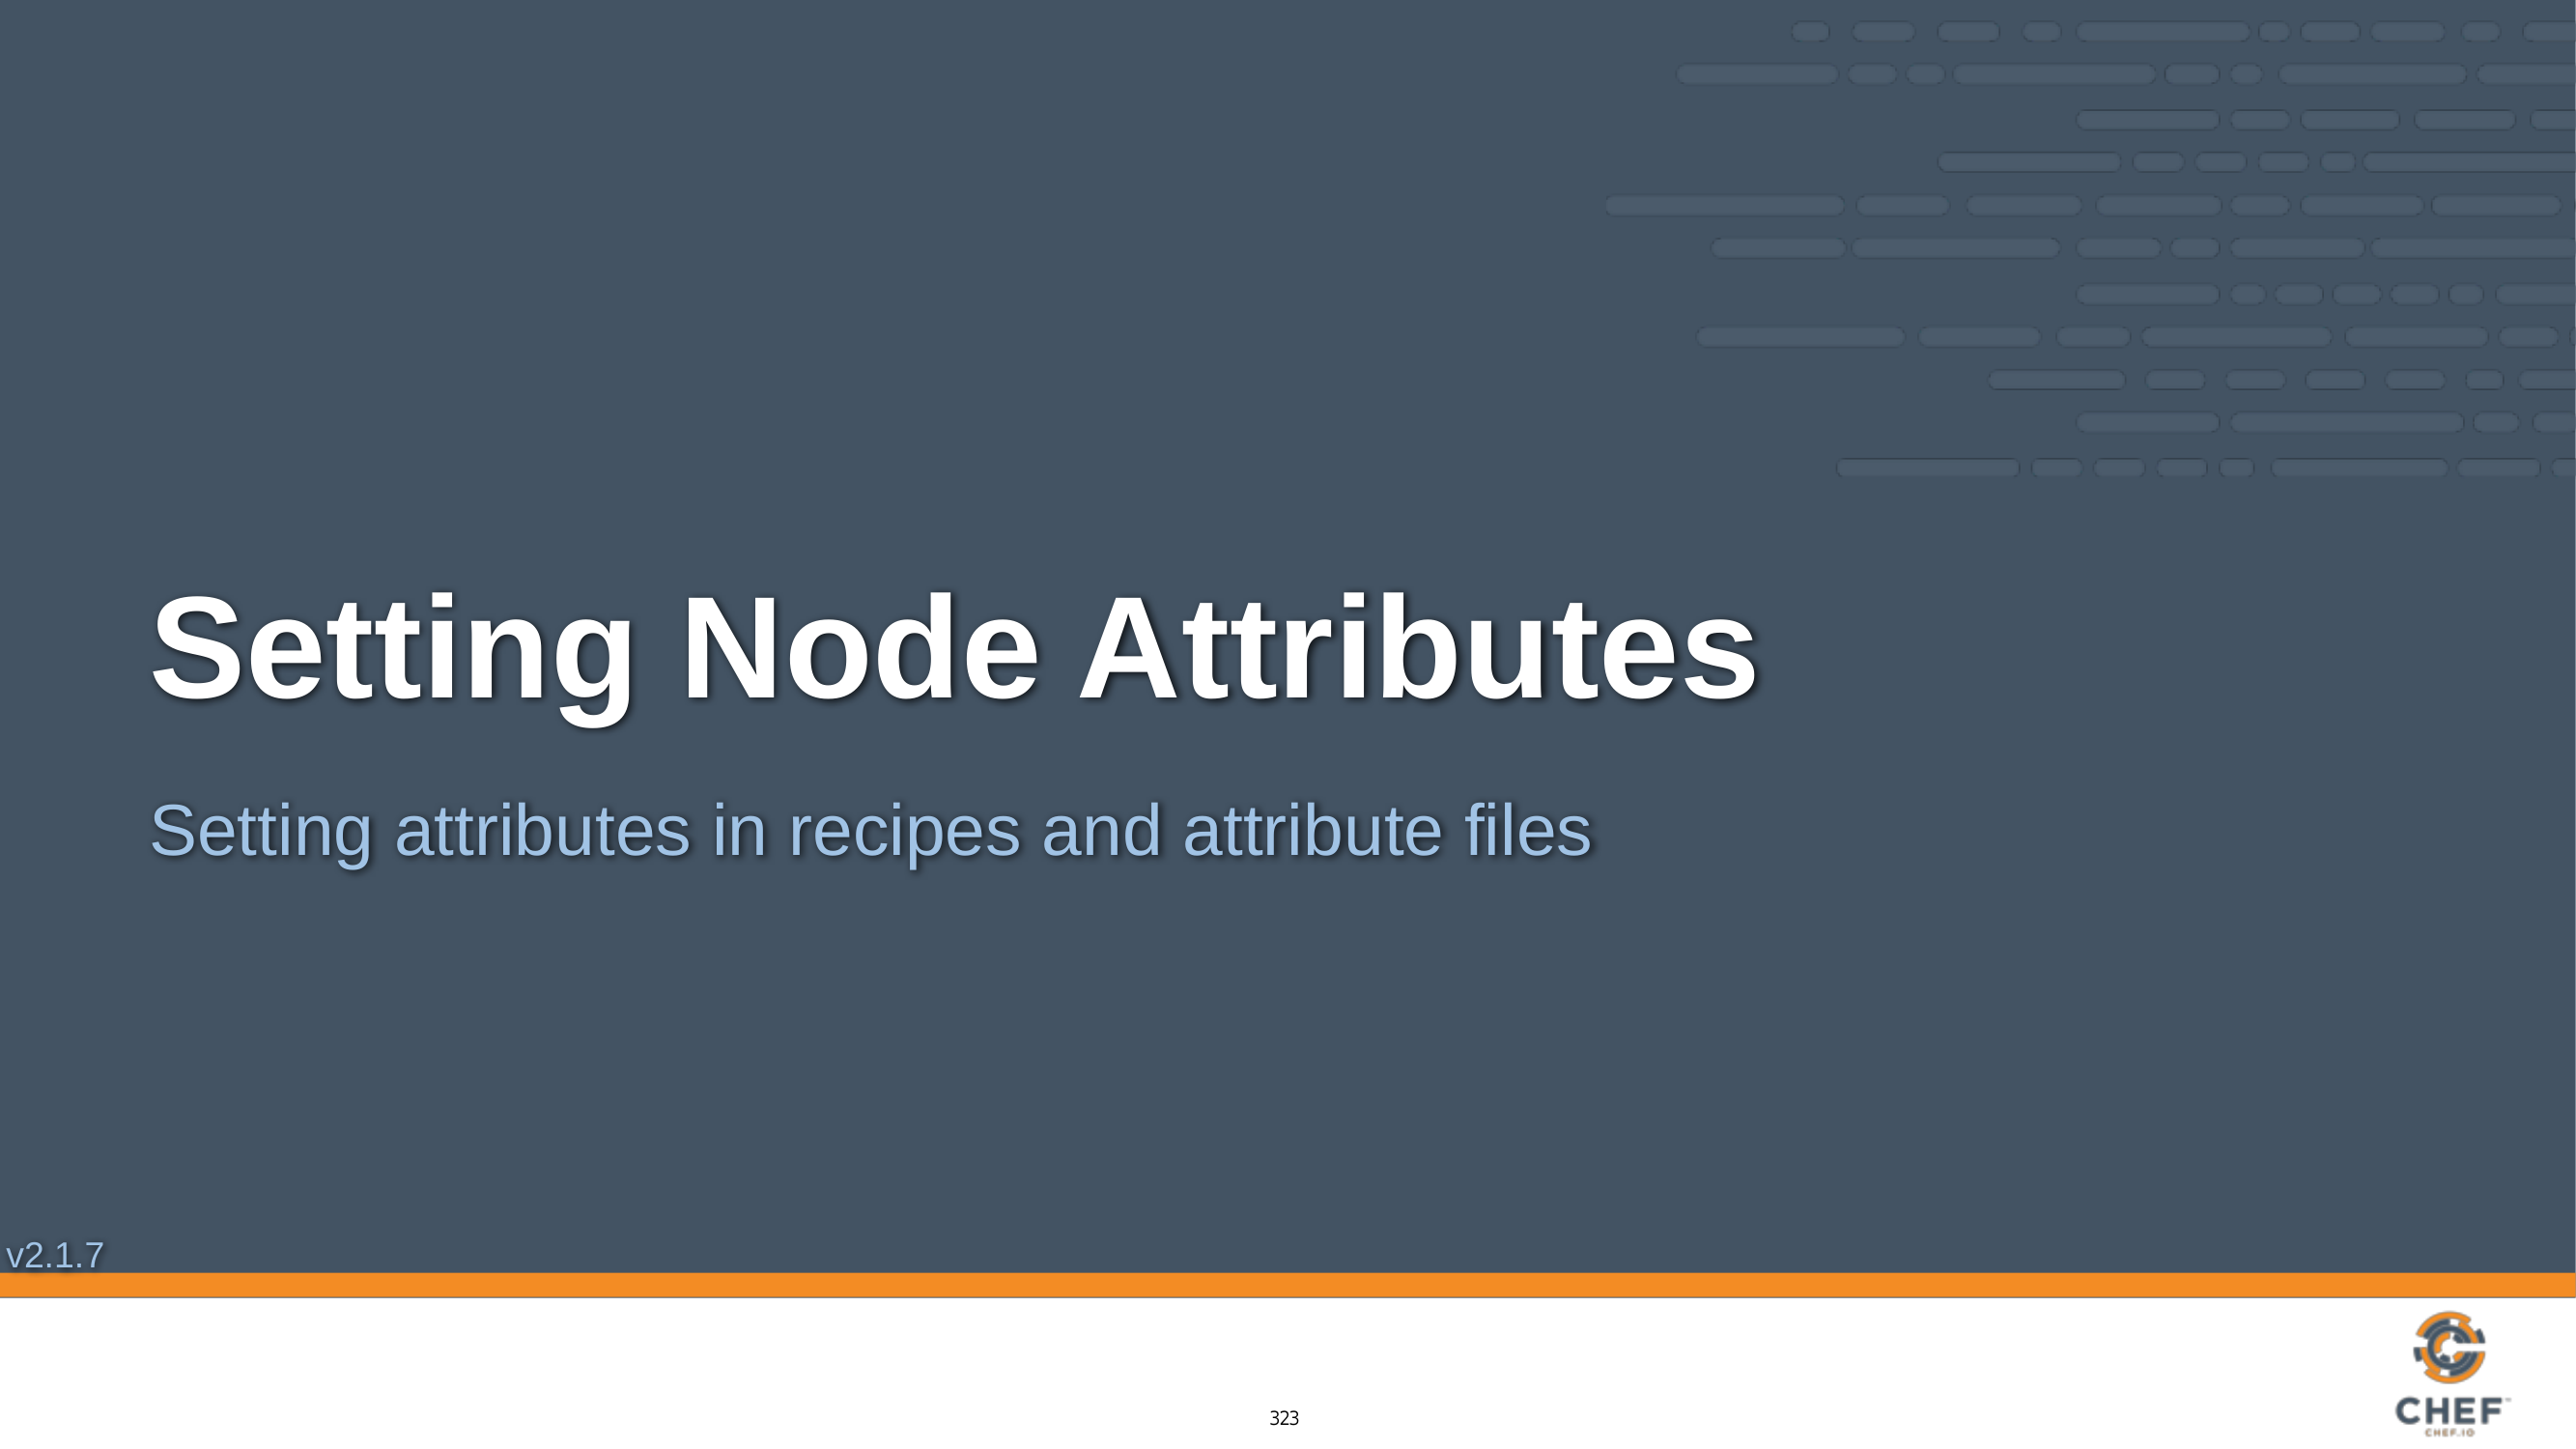

# Setting Node Attributes
Setting attributes in recipes and attribute files
323